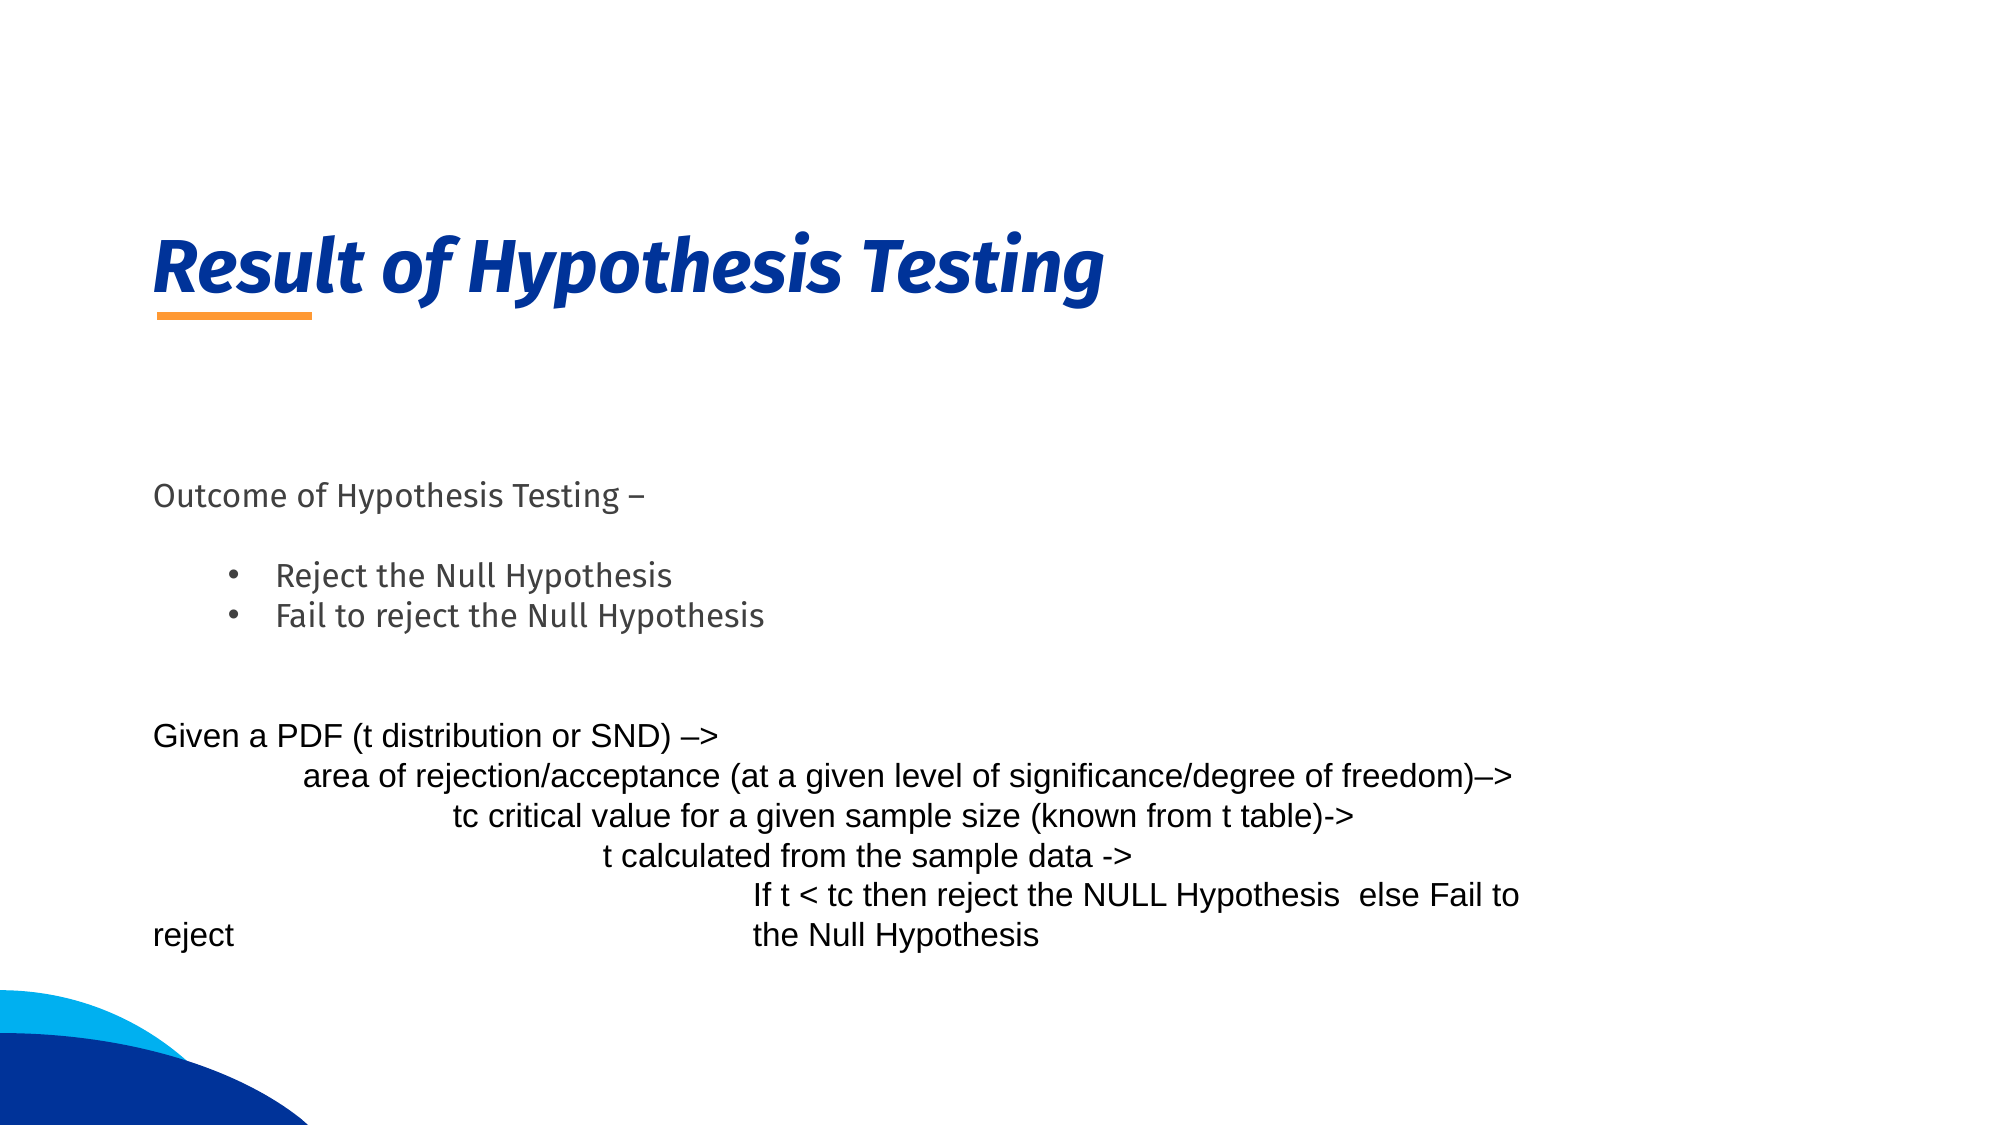

Result of Hypothesis Testing
Outcome of Hypothesis Testing –

Reject the Null Hypothesis
Fail to reject the Null Hypothesis

Given a PDF (t distribution or SND) –>
	area of rejection/acceptance (at a given level of significance/degree of freedom)–>
		tc critical value for a given sample size (known from t table)->
			t calculated from the sample data ->
				If t < tc then reject the NULL Hypothesis  else Fail to reject 				the Null Hypothesis